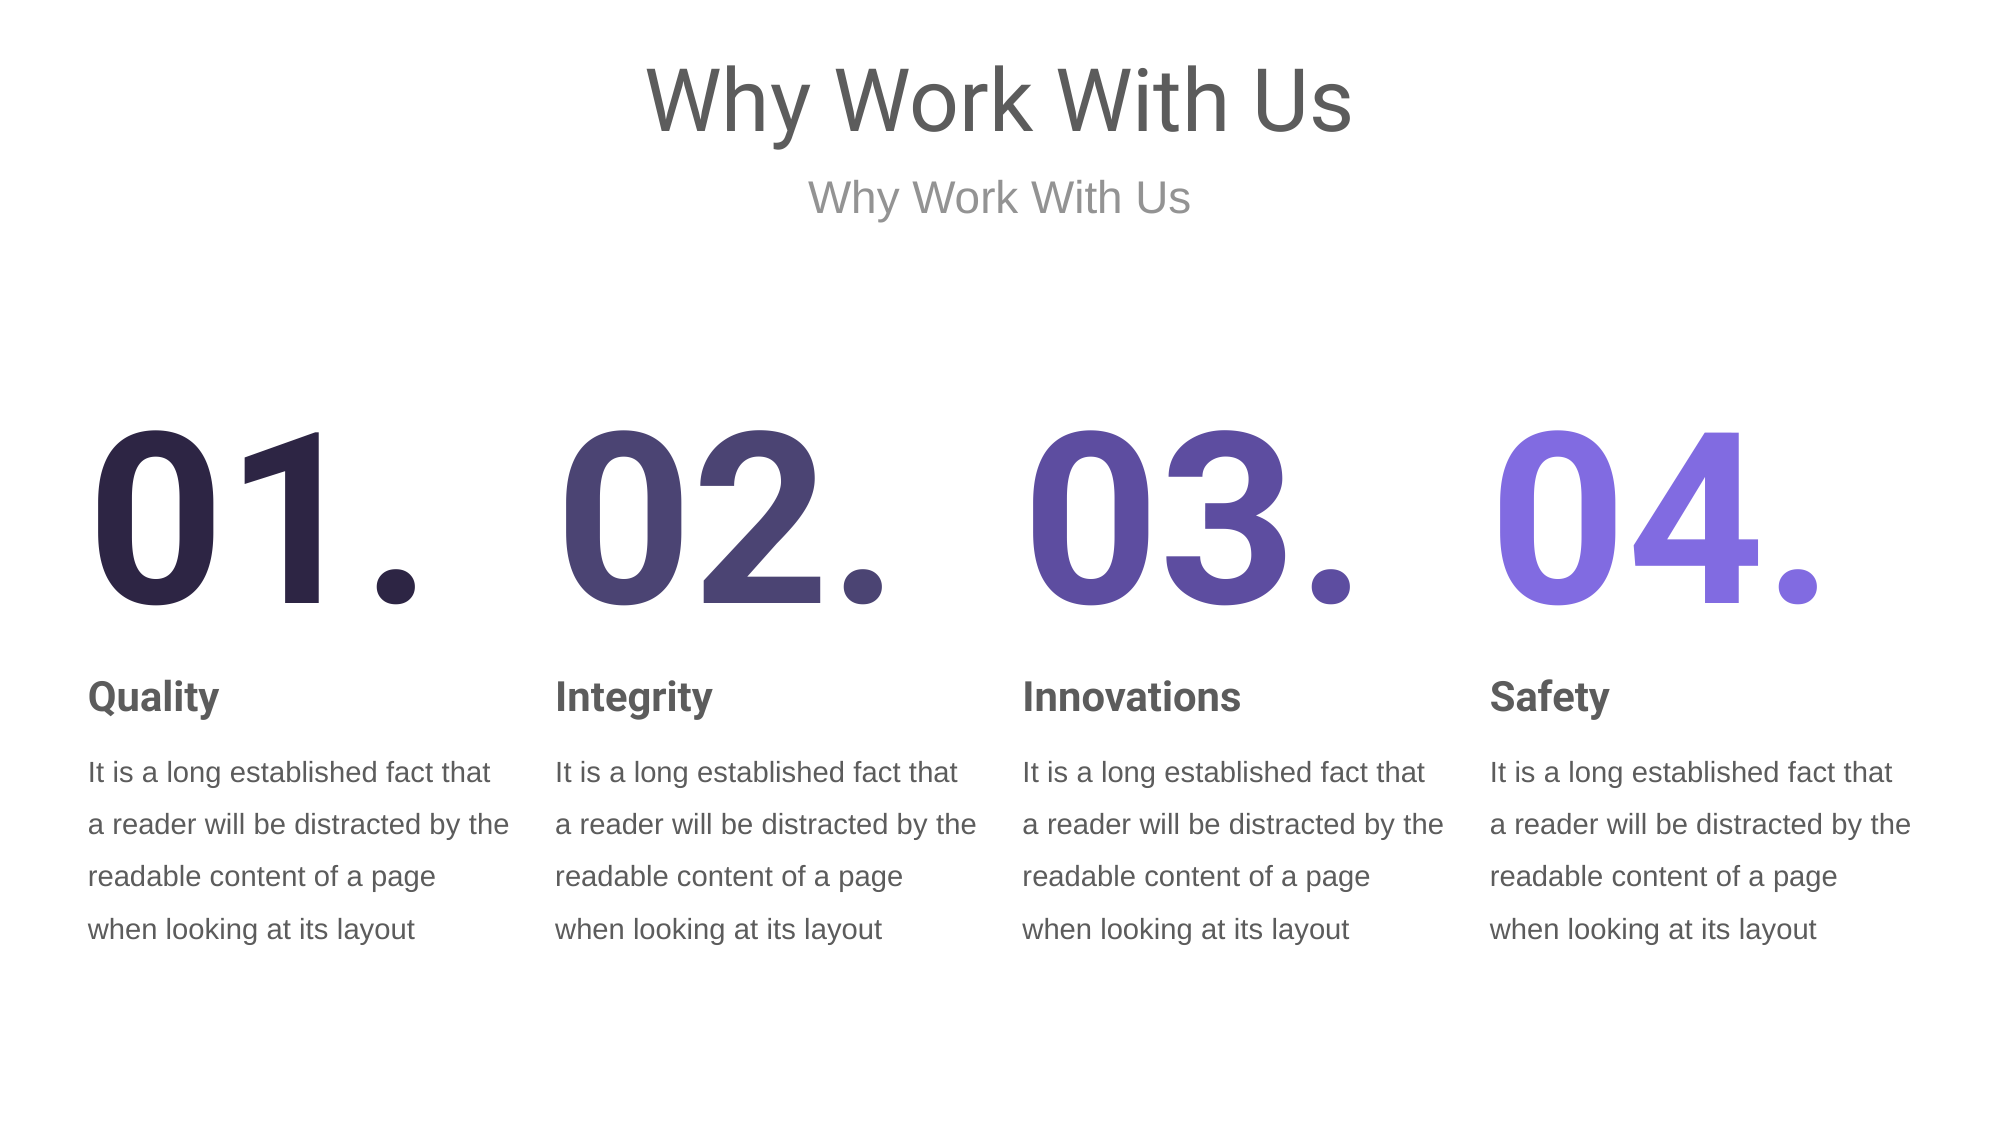

# Why Work With Us
Why Work With Us
01.
02.
03.
04.
Quality
Integrity
Innovations
Safety
It is a long established fact that a reader will be distracted by the readable content of a page when looking at its layout
It is a long established fact that a reader will be distracted by the readable content of a page when looking at its layout
It is a long established fact that a reader will be distracted by the readable content of a page when looking at its layout
It is a long established fact that a reader will be distracted by the readable content of a page when looking at its layout